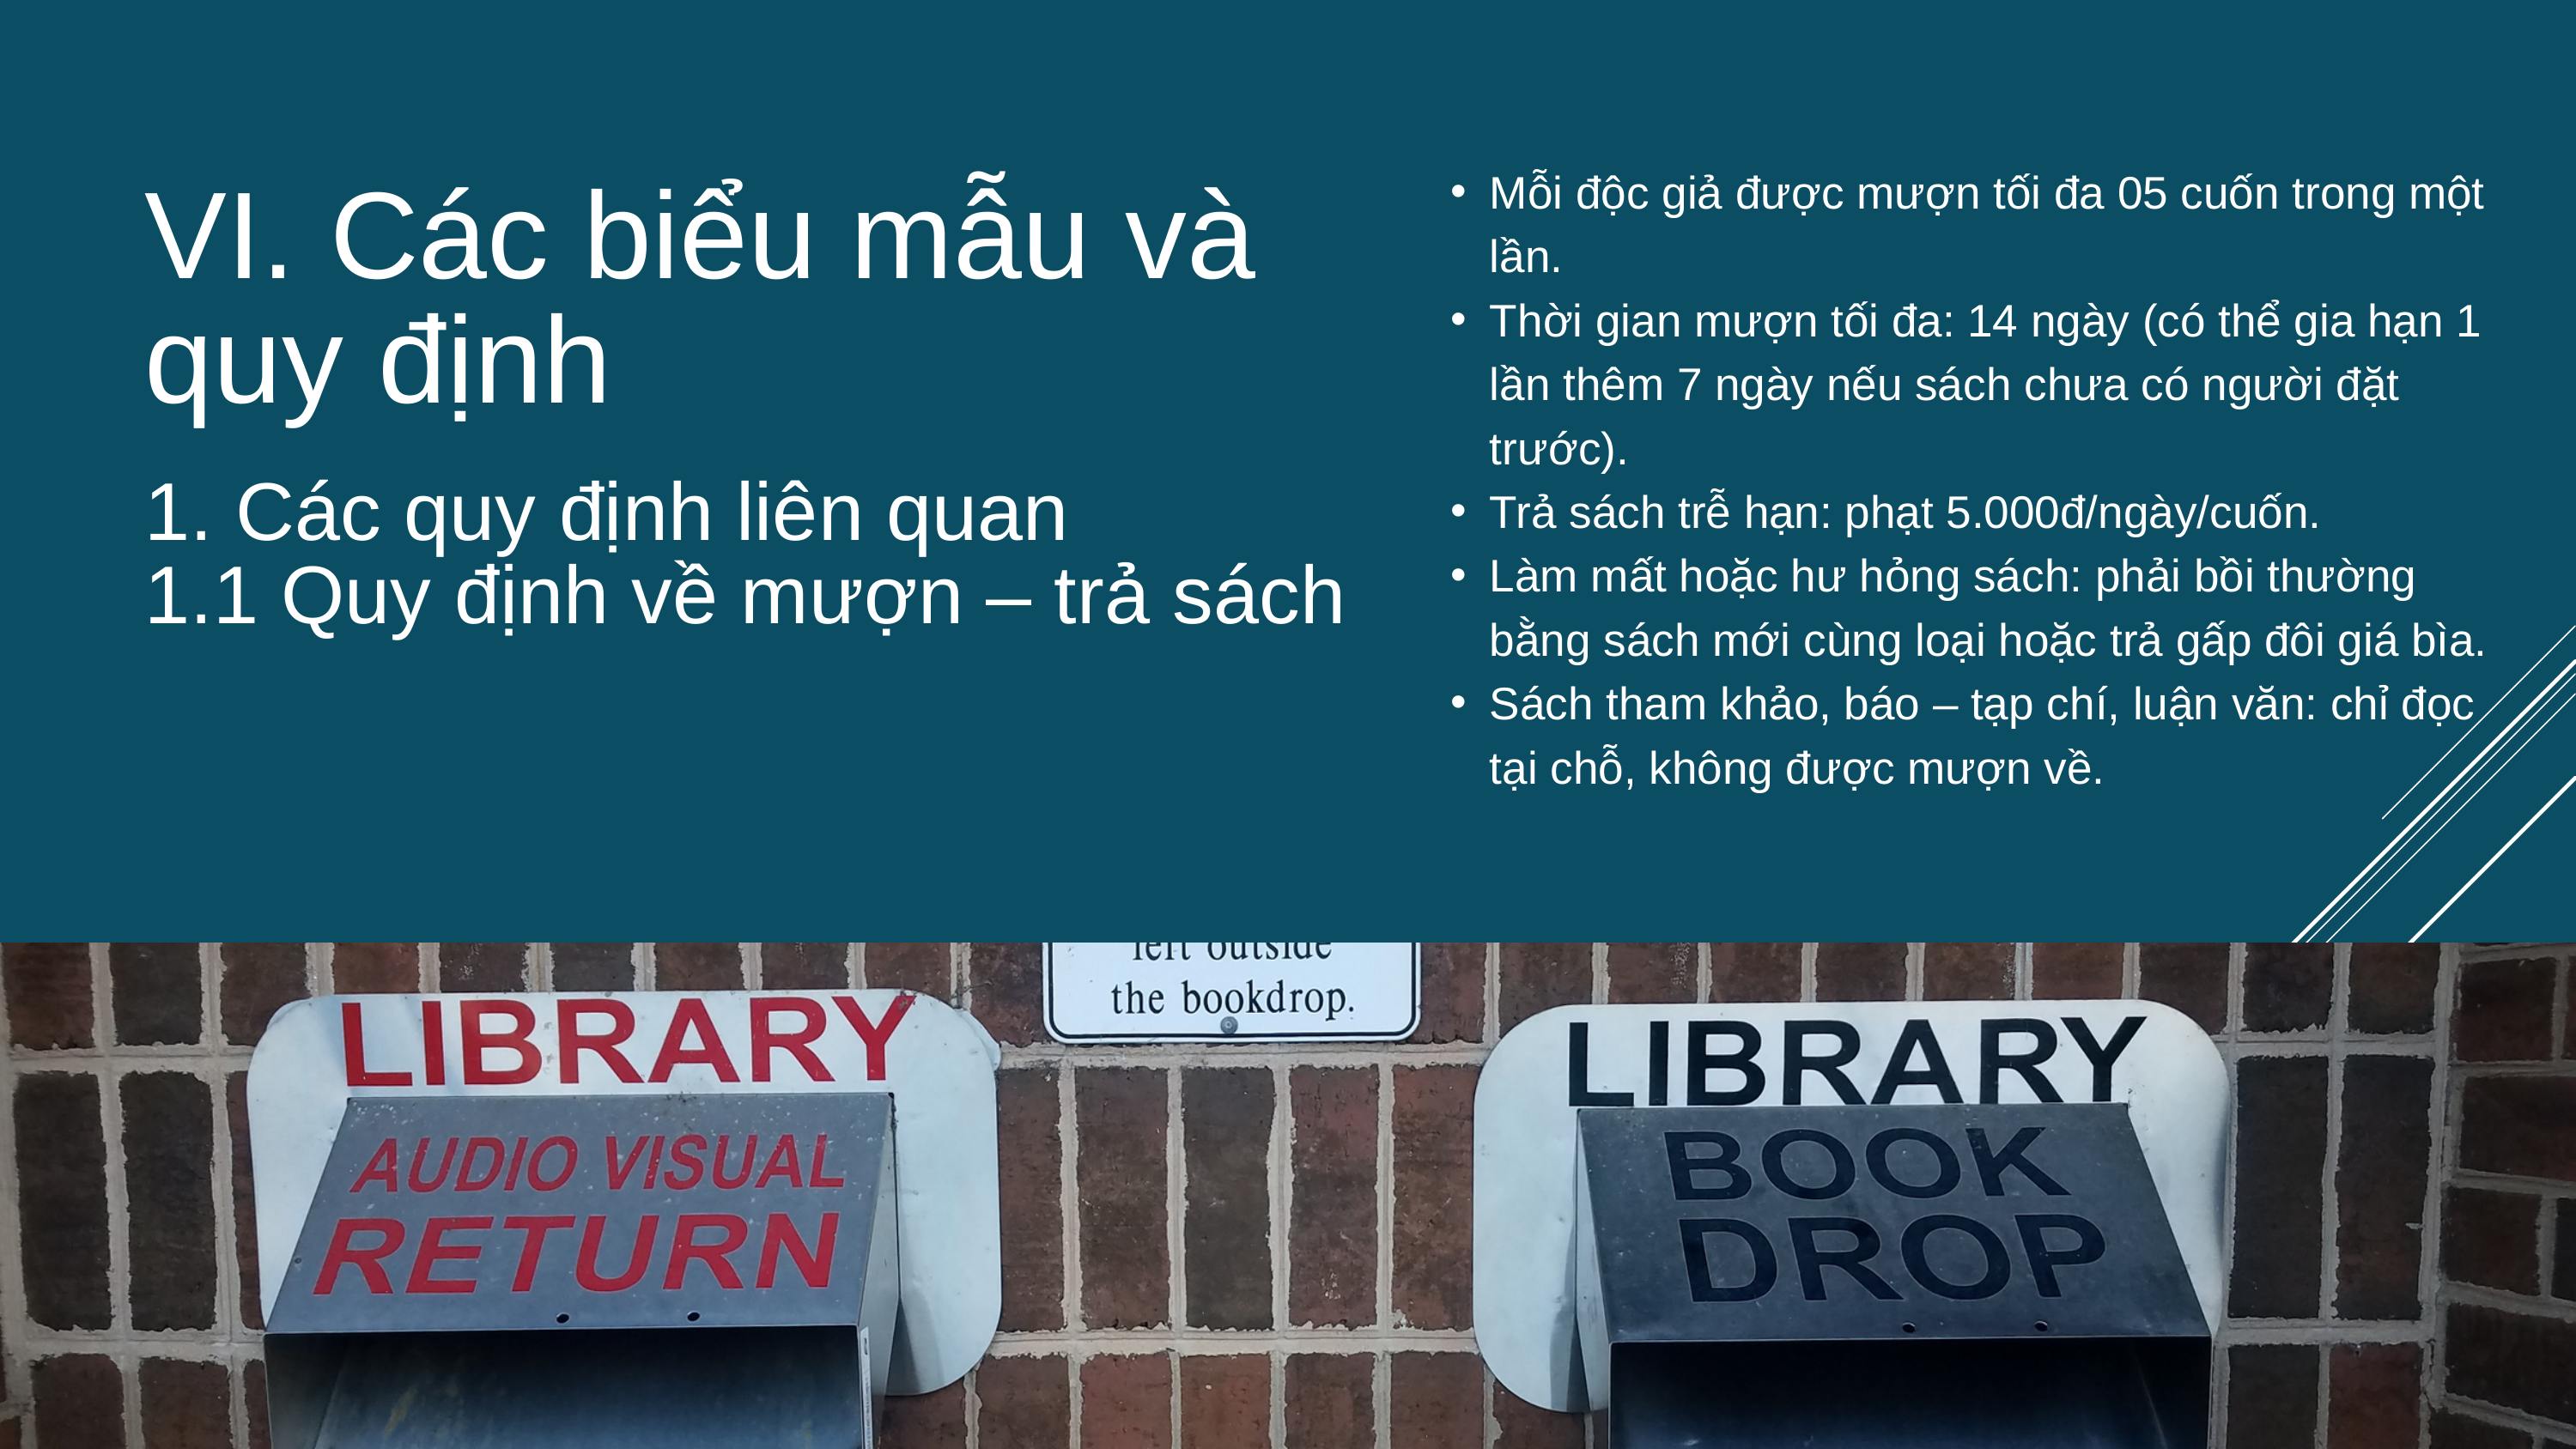

Mỗi độc giả được mượn tối đa 05 cuốn trong một lần.
Thời gian mượn tối đa: 14 ngày (có thể gia hạn 1 lần thêm 7 ngày nếu sách chưa có người đặt trước).
Trả sách trễ hạn: phạt 5.000đ/ngày/cuốn.
Làm mất hoặc hư hỏng sách: phải bồi thường bằng sách mới cùng loại hoặc trả gấp đôi giá bìa.
Sách tham khảo, báo – tạp chí, luận văn: chỉ đọc tại chỗ, không được mượn về.

VI. Các biểu mẫu và quy định

1. Các quy định liên quan
1.1 Quy định về mượn – trả sách